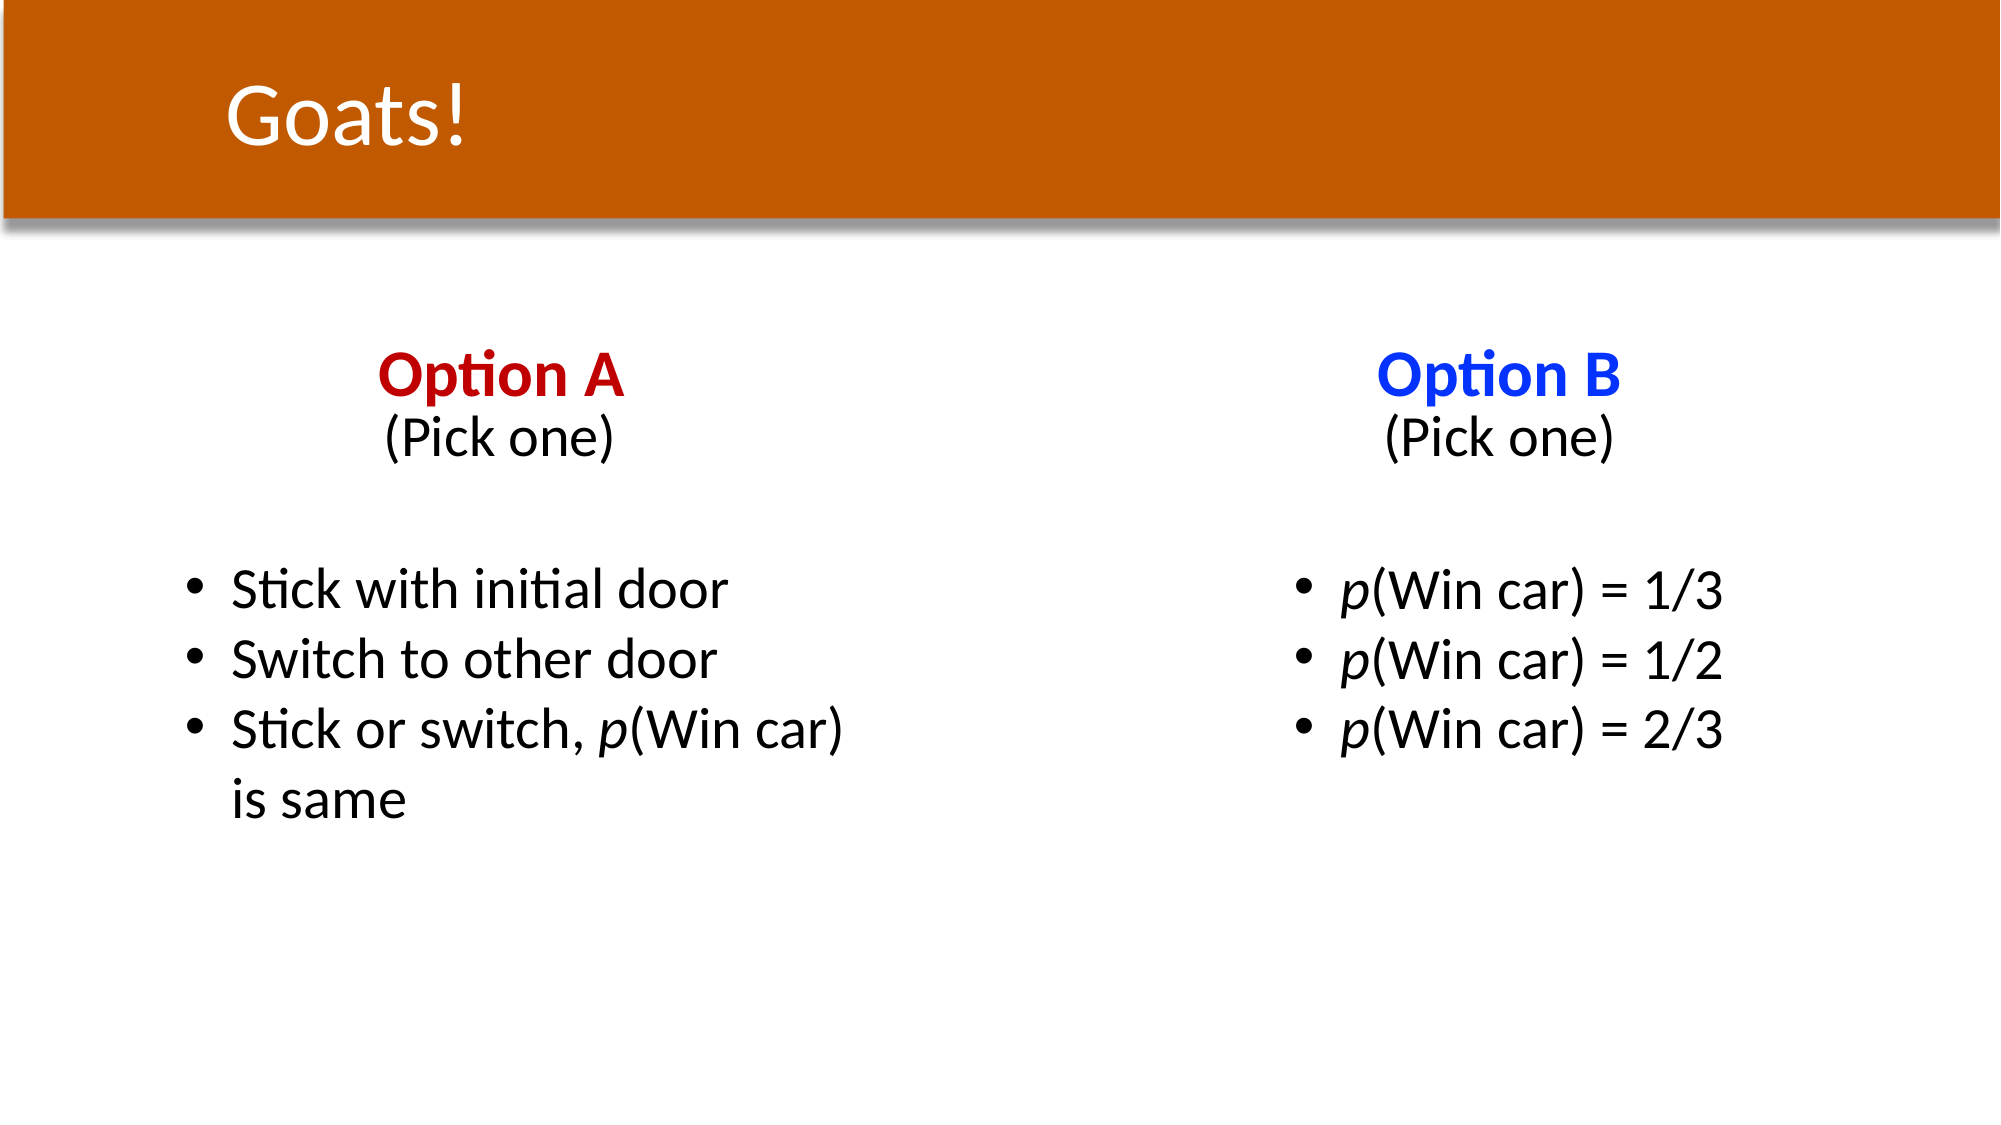

Goats!
Option A
Option B
(Pick one)
(Pick one)
Stick with initial door
Switch to other door
Stick or switch, p(Win car) is same
p(Win car) = 1/3
p(Win car) = 1/2
p(Win car) = 2/3